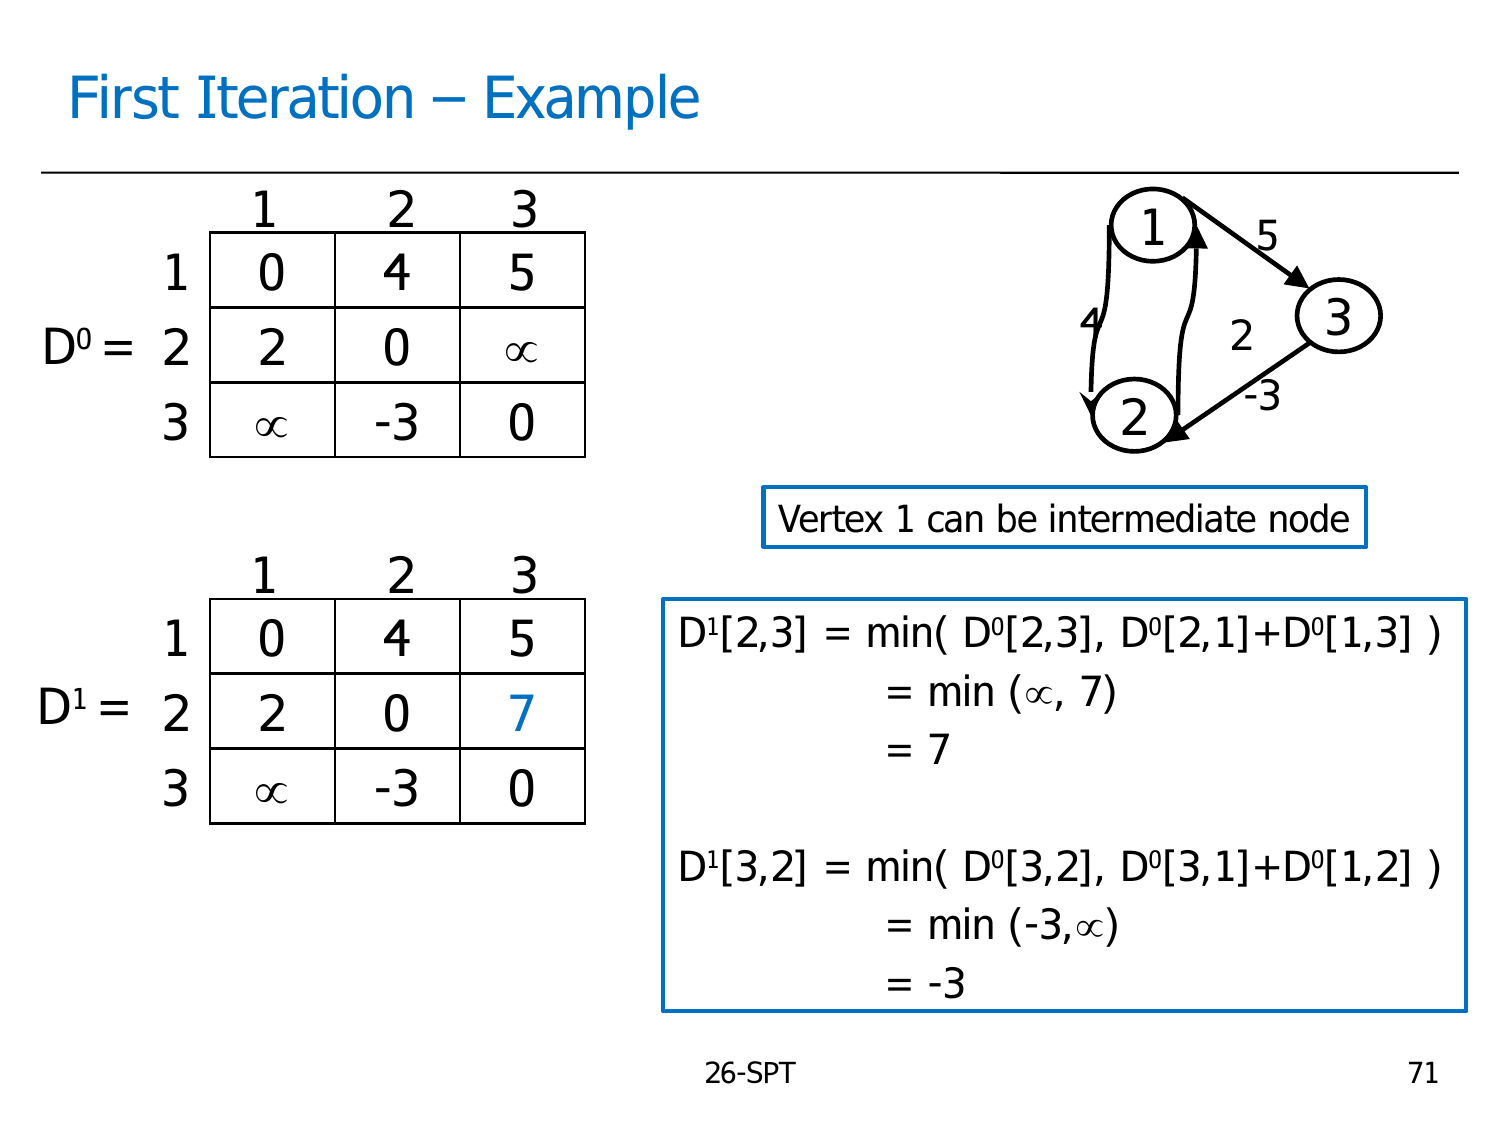

# First Iteration – Example
1
2
3
1
0
4
5
2
0
∝
∝
-3
0
2
3
1
3
2
5
4
2
-3
D0 =
Vertex 1 can be intermediate node
1
2
3
1
0
4
5
2
0
7
∝
-3
0
2
3
D1[2,3] = min( D0[2,3], D0[2,1]+D0[1,3] )
		= min (∝, 7)
		= 7

D1[3,2] = min( D0[3,2], D0[3,1]+D0[1,2] )
		= min (-3,∝)
		= -3
 D1 =
26-SPT
71